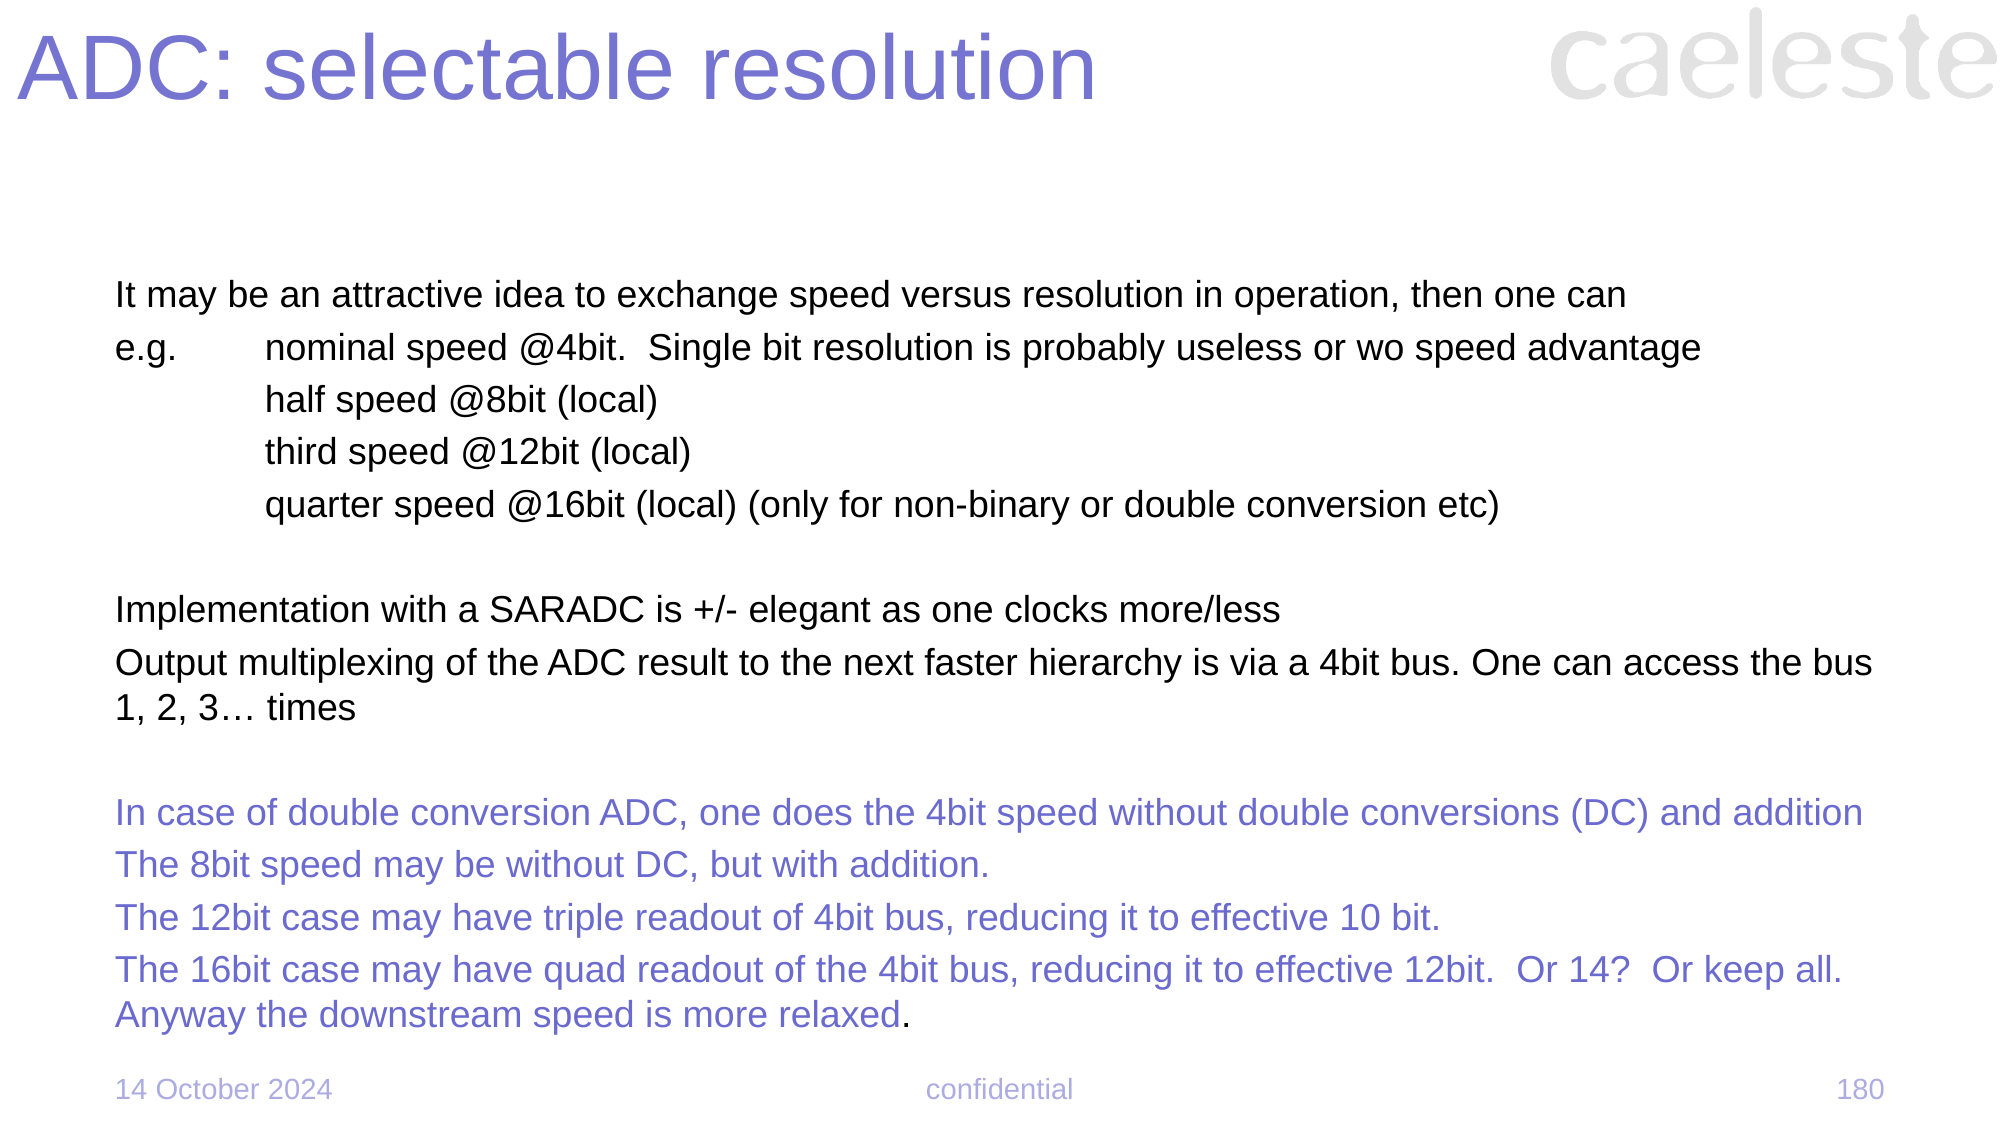

# ADC: selectable resolution
It may be an attractive idea to exchange speed versus resolution in operation, then one can
e.g. 	nominal speed @4bit.  Single bit resolution is probably useless or wo speed advantage
	half speed @8bit (local)
	third speed @12bit (local)
	quarter speed @16bit (local) (only for non-binary or double conversion etc)

Implementation with a SARADC is +/- elegant as one clocks more/less
Output multiplexing of the ADC result to the next faster hierarchy is via a 4bit bus. One can access the bus 1, 2, 3… times

In case of double conversion ADC, one does the 4bit speed without double conversions (DC) and addition
The 8bit speed may be without DC, but with addition.
The 12bit case may have triple readout of 4bit bus, reducing it to effective 10 bit.
The 16bit case may have quad readout of the 4bit bus, reducing it to effective 12bit.  Or 14?  Or keep all.  Anyway the downstream speed is more relaxed.
confidential
180
14 October 2024